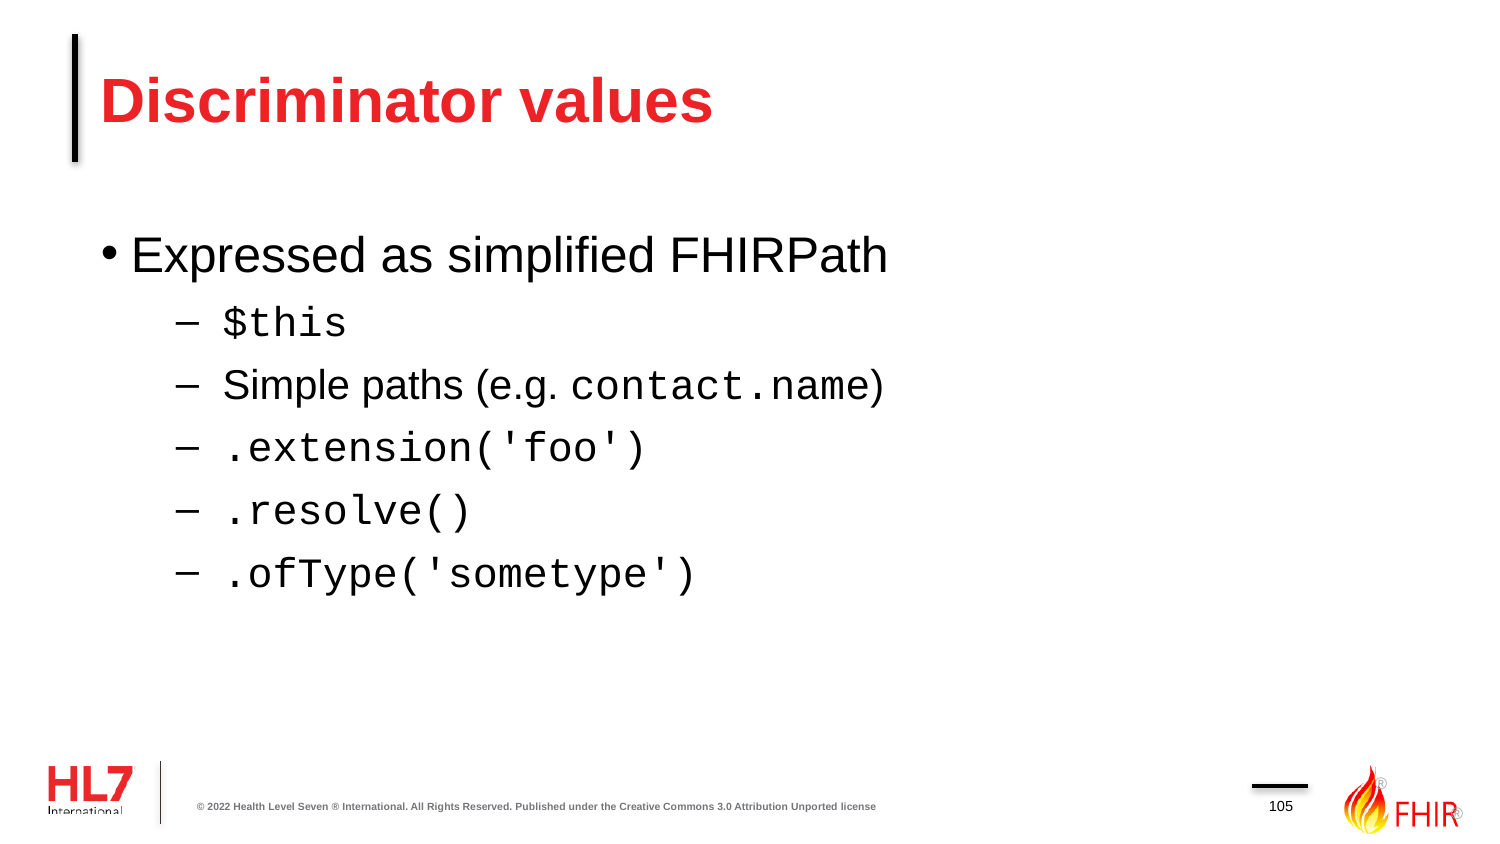

# Discriminator values
Expressed as simplified FHIRPath
$this
Simple paths (e.g. contact.name)
.extension('foo')
.resolve()
.ofType('sometype')
105
© 2022 Health Level Seven ® International. All Rights Reserved. Published under the Creative Commons 3.0 Attribution Unported license